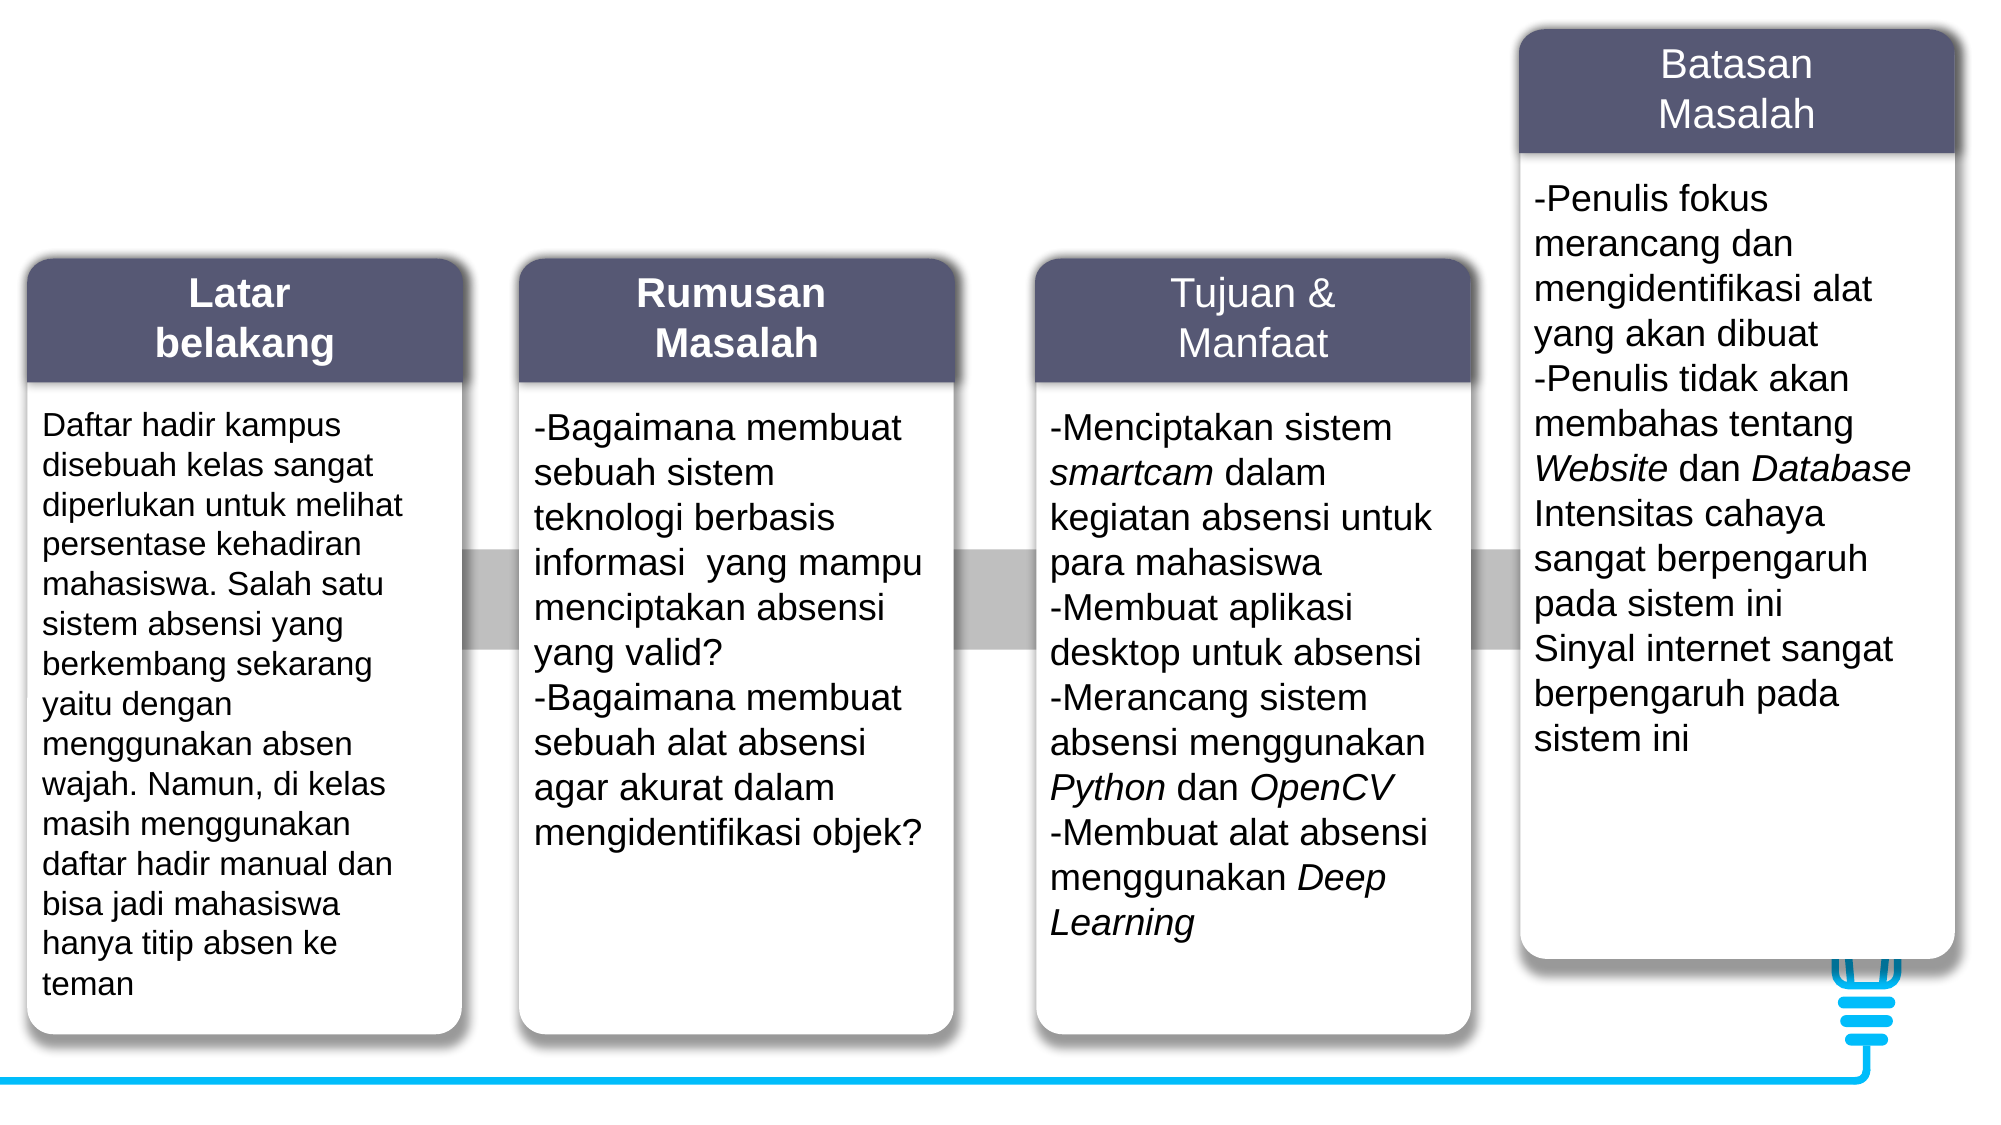

Batasan Masalah
-Penulis fokus merancang dan mengidentifikasi alat yang akan dibuat
-Penulis tidak akan membahas tentang Website dan Database
Intensitas cahaya sangat berpengaruh pada sistem ini
Sinyal internet sangat berpengaruh pada sistem ini

Tujuan & Manfaat

Rumusan
Masalah
Latar
belakang
-Menciptakan sistem smartcam dalam kegiatan absensi untuk para mahasiswa
-Membuat aplikasi desktop untuk absensi
-Merancang sistem absensi menggunakan Python dan OpenCV
-Membuat alat absensi menggunakan Deep Learning

-Bagaimana membuat sebuah sistem teknologi berbasis informasi  yang mampu menciptakan absensi yang valid?
-Bagaimana membuat sebuah alat absensi agar akurat dalam mengidentifikasi objek?

Daftar hadir kampus disebuah kelas sangat diperlukan untuk melihat persentase kehadiran mahasiswa. Salah satu sistem absensi yang berkembang sekarang yaitu dengan menggunakan absen wajah. Namun, di kelas masih menggunakan daftar hadir manual dan bisa jadi mahasiswa hanya titip absen ke teman